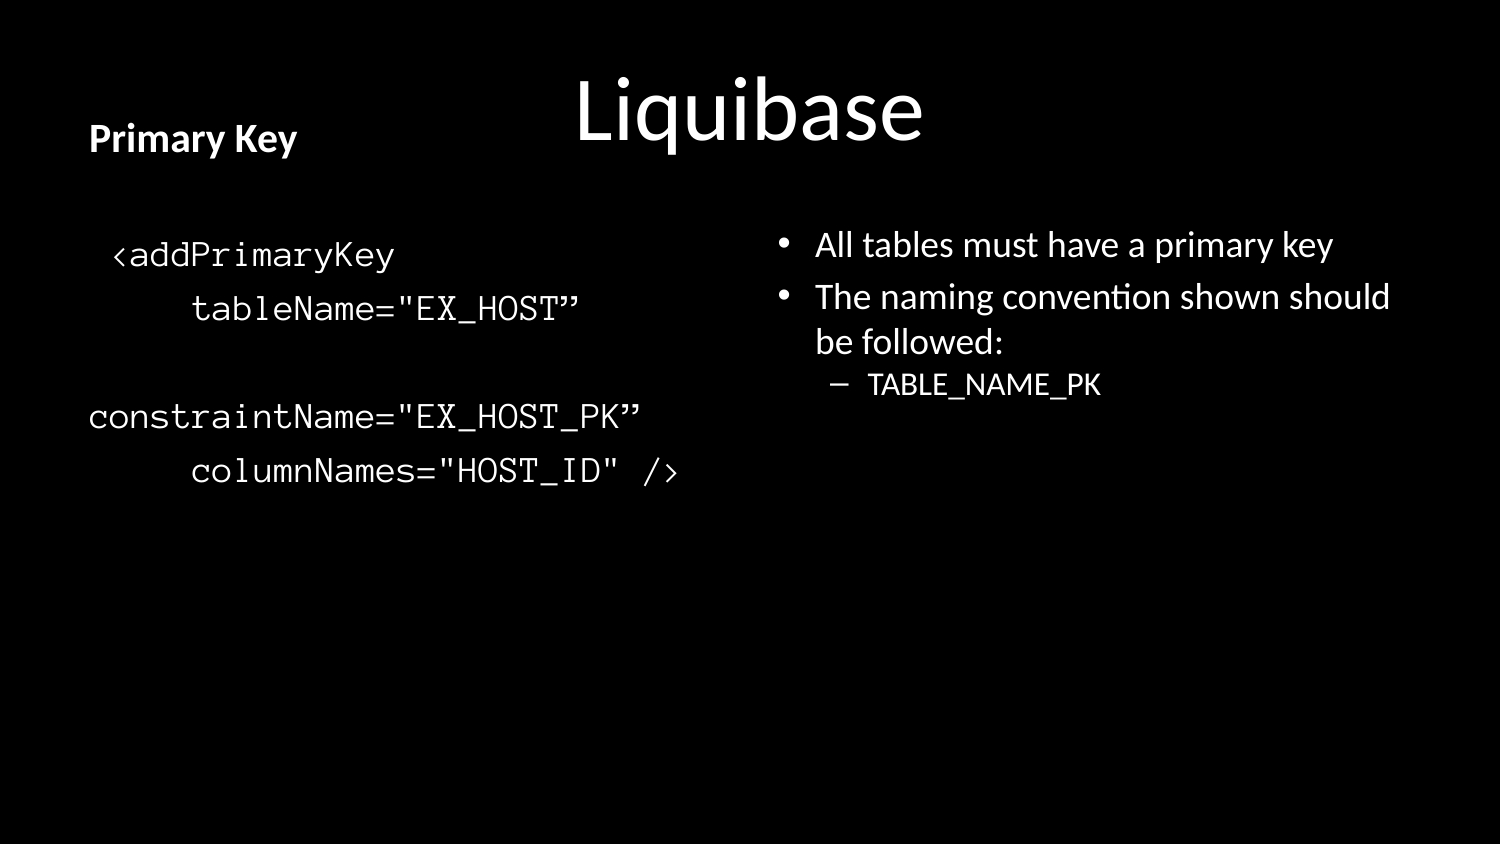

# Liquibase
Primary Key
 <addPrimaryKey
     tableName="EX_HOST”
     constraintName="EX_HOST_PK”
     columnNames="HOST_ID" />
All tables must have a primary key
The naming convention shown should be followed:
TABLE_NAME_PK